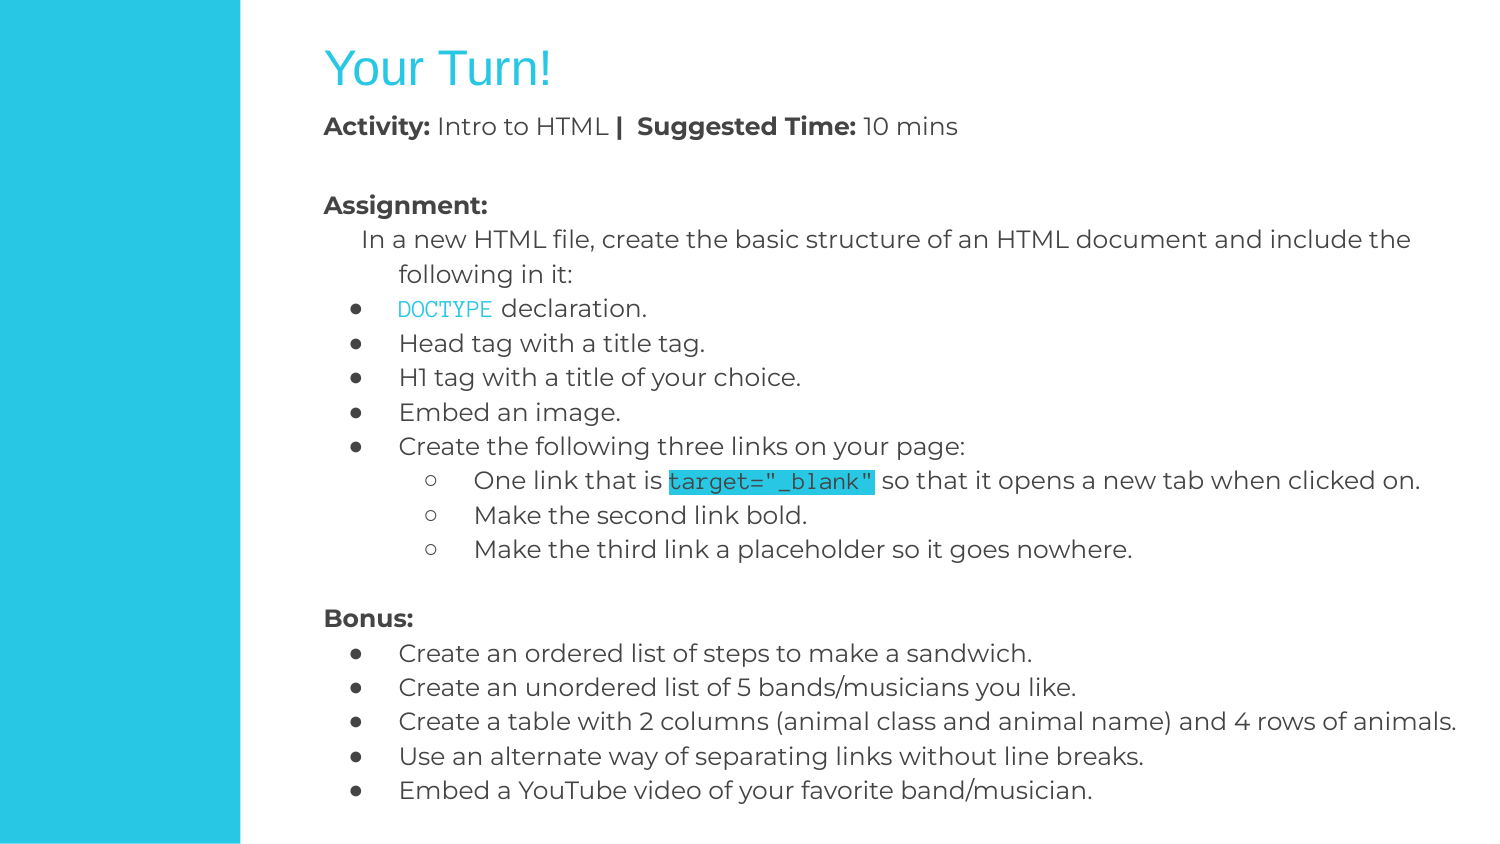

Your Turn!
Activity: Intro to HTML |  Suggested Time: 10 mins

Assignment:
In a new HTML file, create the basic structure of an HTML document and include the following in it:
DOCTYPE declaration.
Head tag with a title tag.
H1 tag with a title of your choice.
Embed an image.
Create the following three links on your page:
One link that is target="_blank" so that it opens a new tab when clicked on.
Make the second link bold.
Make the third link a placeholder so it goes nowhere.

Bonus:
Create an ordered list of steps to make a sandwich.
Create an unordered list of 5 bands/musicians you like.
Create a table with 2 columns (animal class and animal name) and 4 rows of animals.
Use an alternate way of separating links without line breaks.
Embed a YouTube video of your favorite band/musician.